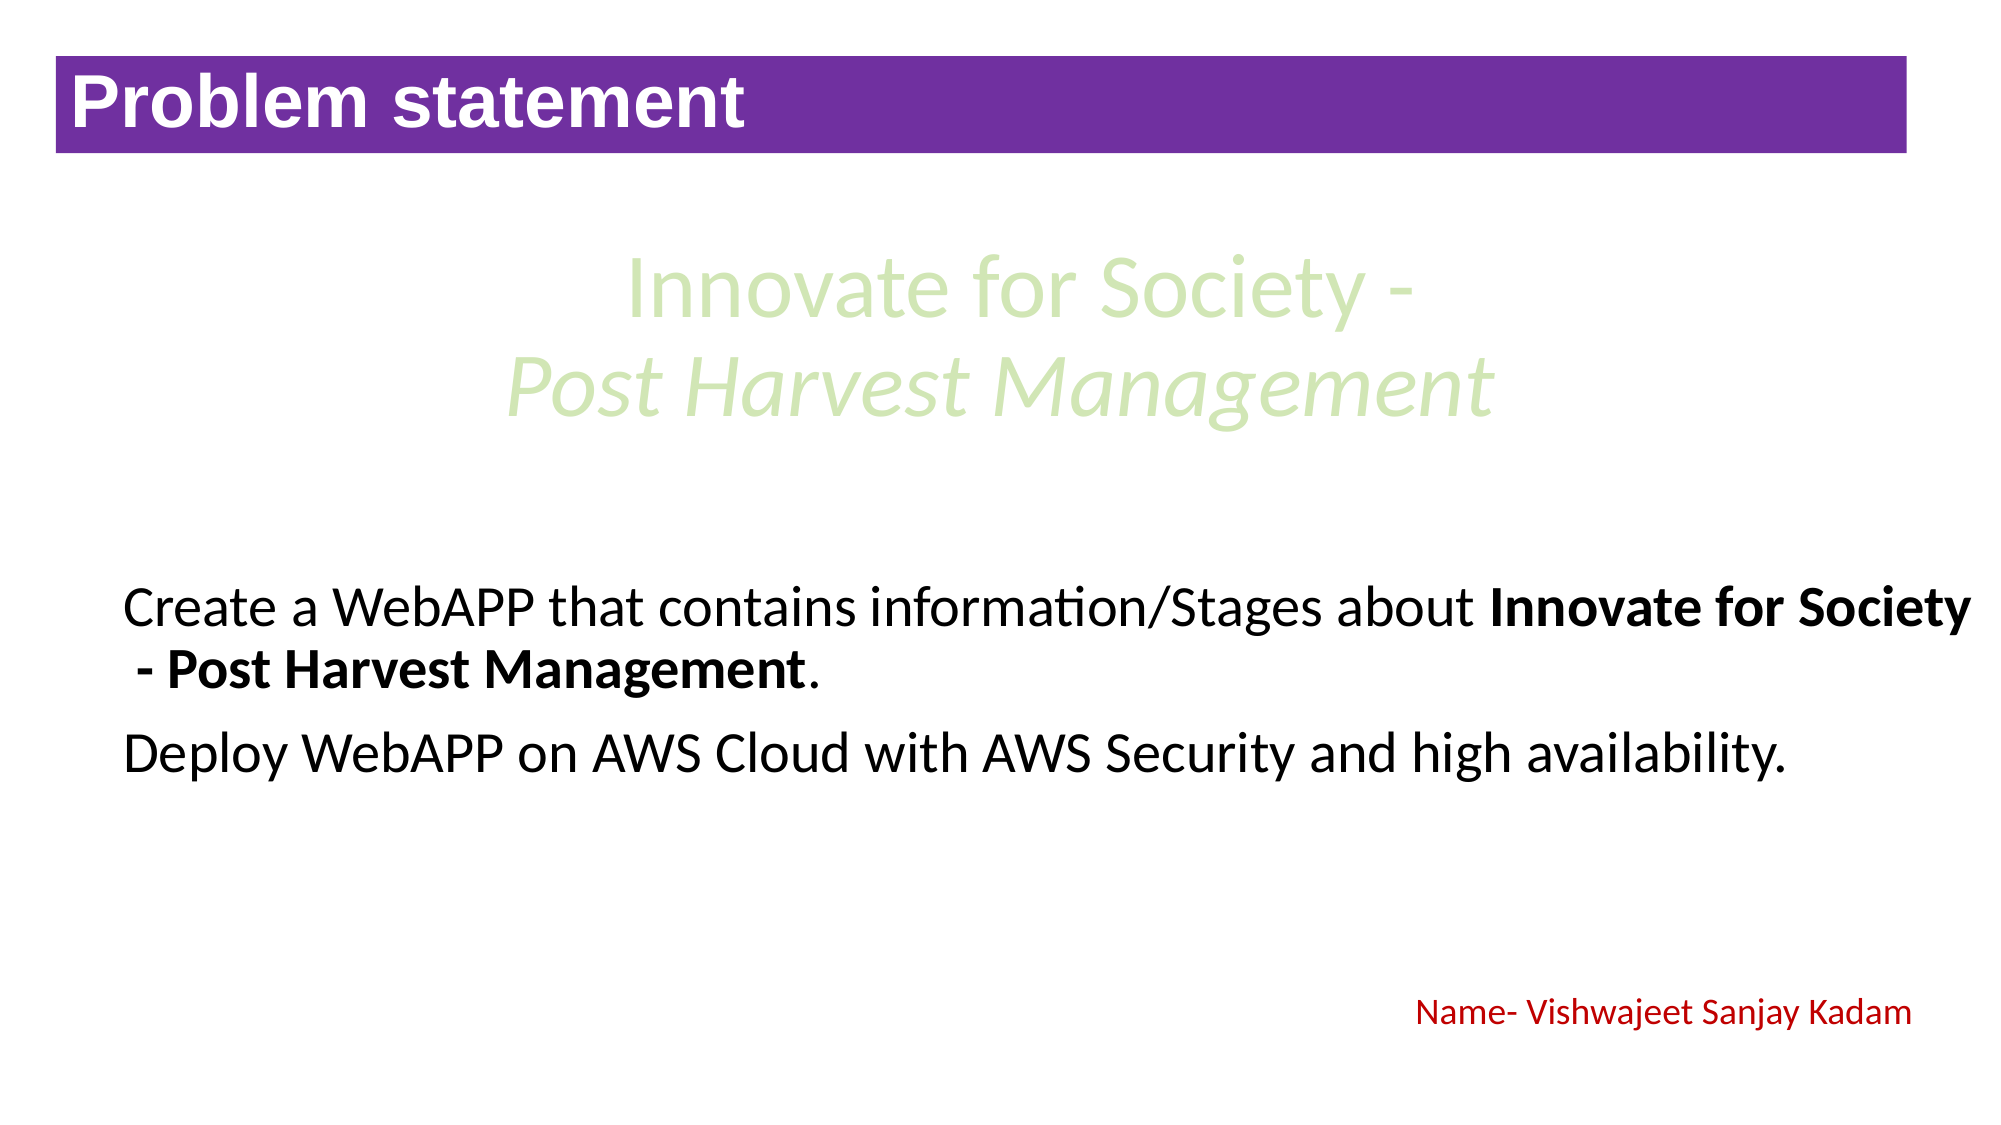

Problem statement
Innovate for Society -
Post Harvest Management
Create a WebAPP that contains information/Stages about Innovate for Society  - Post Harvest Management.
Deploy WebAPP on AWS Cloud with AWS Security and high availability.

Name- Vishwajeet Sanjay Kadam